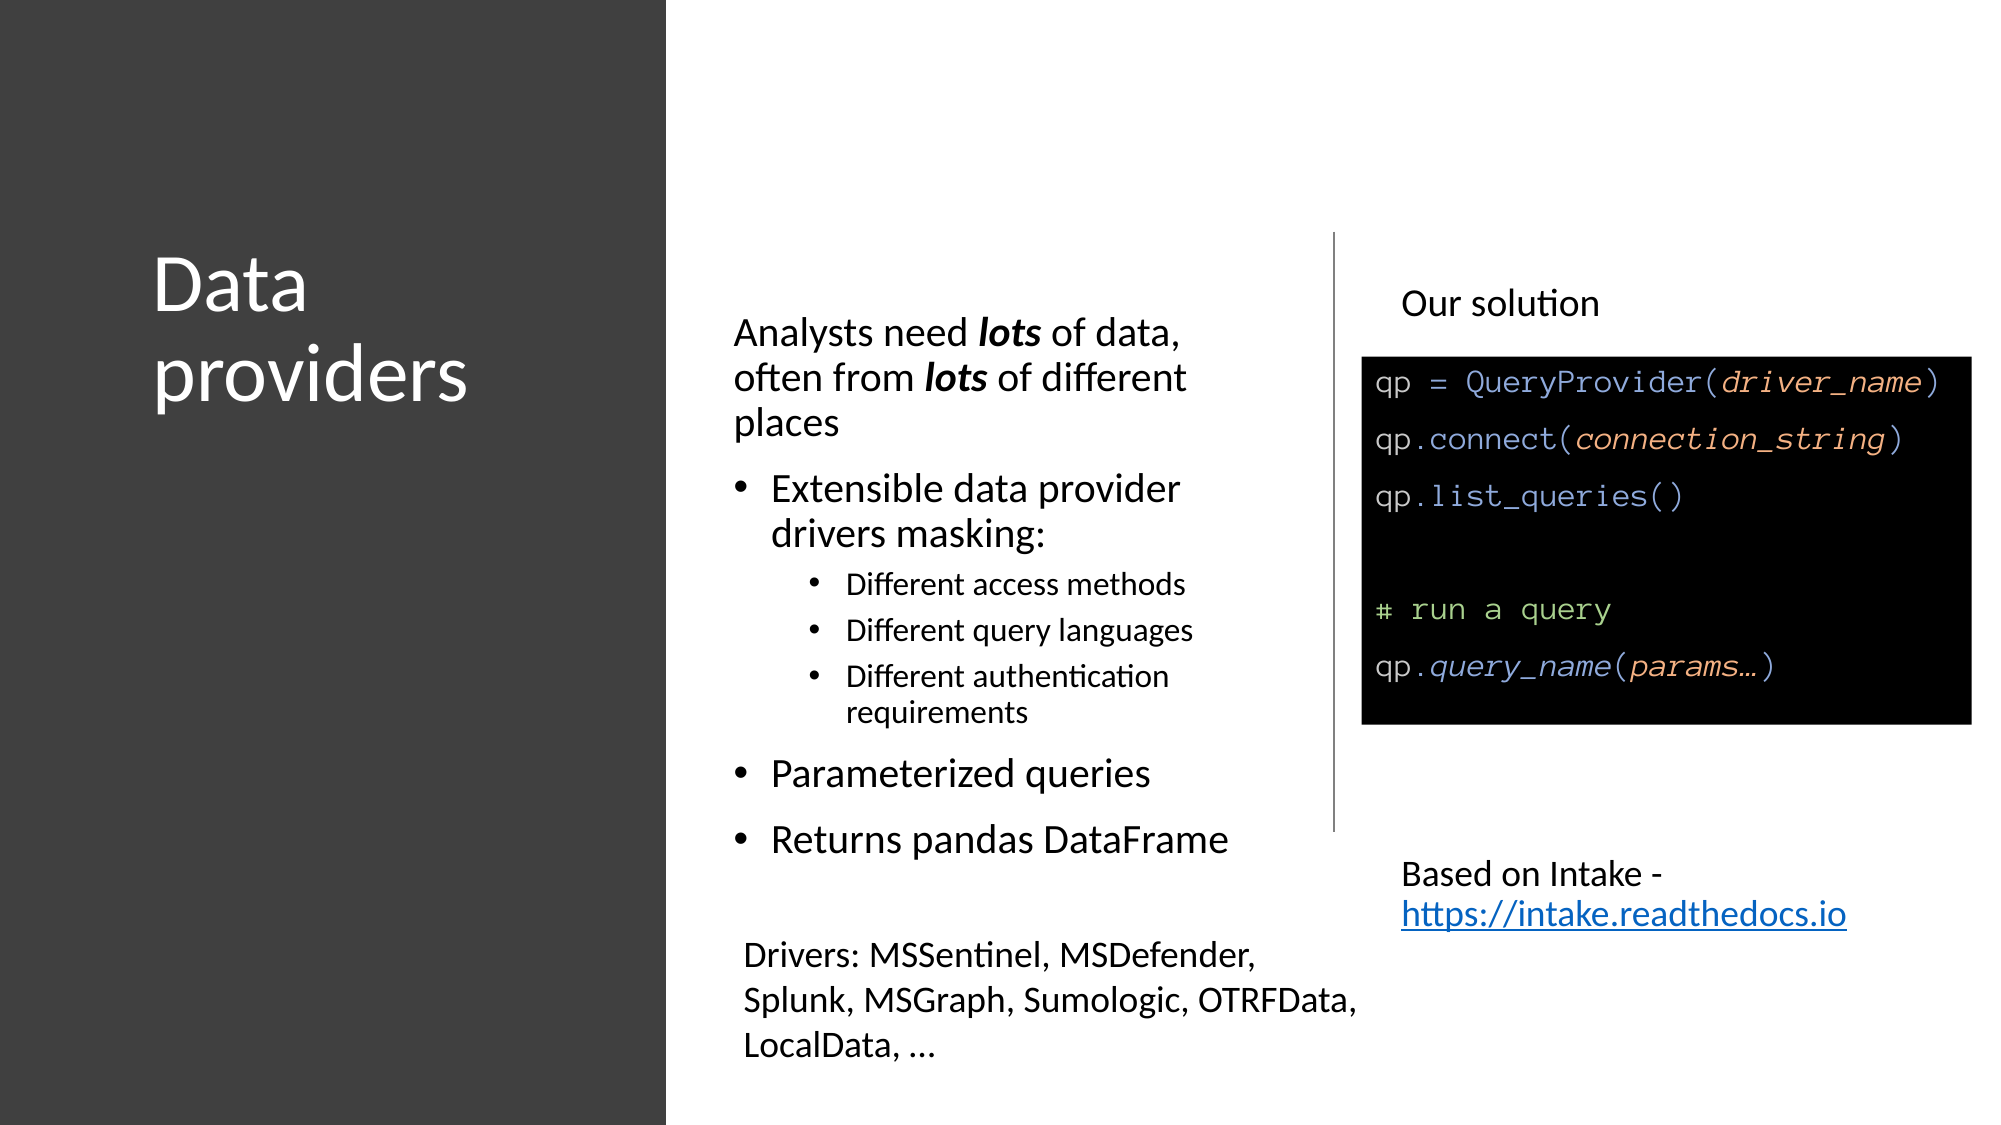

# Data providers

Analysts need lots of data, often from lots of different places
Extensible data provider drivers masking:
Different access methods
Different query languages
Different authentication requirements
Parameterized queries
Returns pandas DataFrame

Our solution

Based on Intake - https://intake.readthedocs.io

qp = QueryProvider(driver_name)
qp.connect(connection_string)
qp.list_queries()

# run a query
qp.query_name(params…)

Drivers: MSSentinel, MSDefender,
Splunk, MSGraph, Sumologic, OTRFData,
LocalData, …